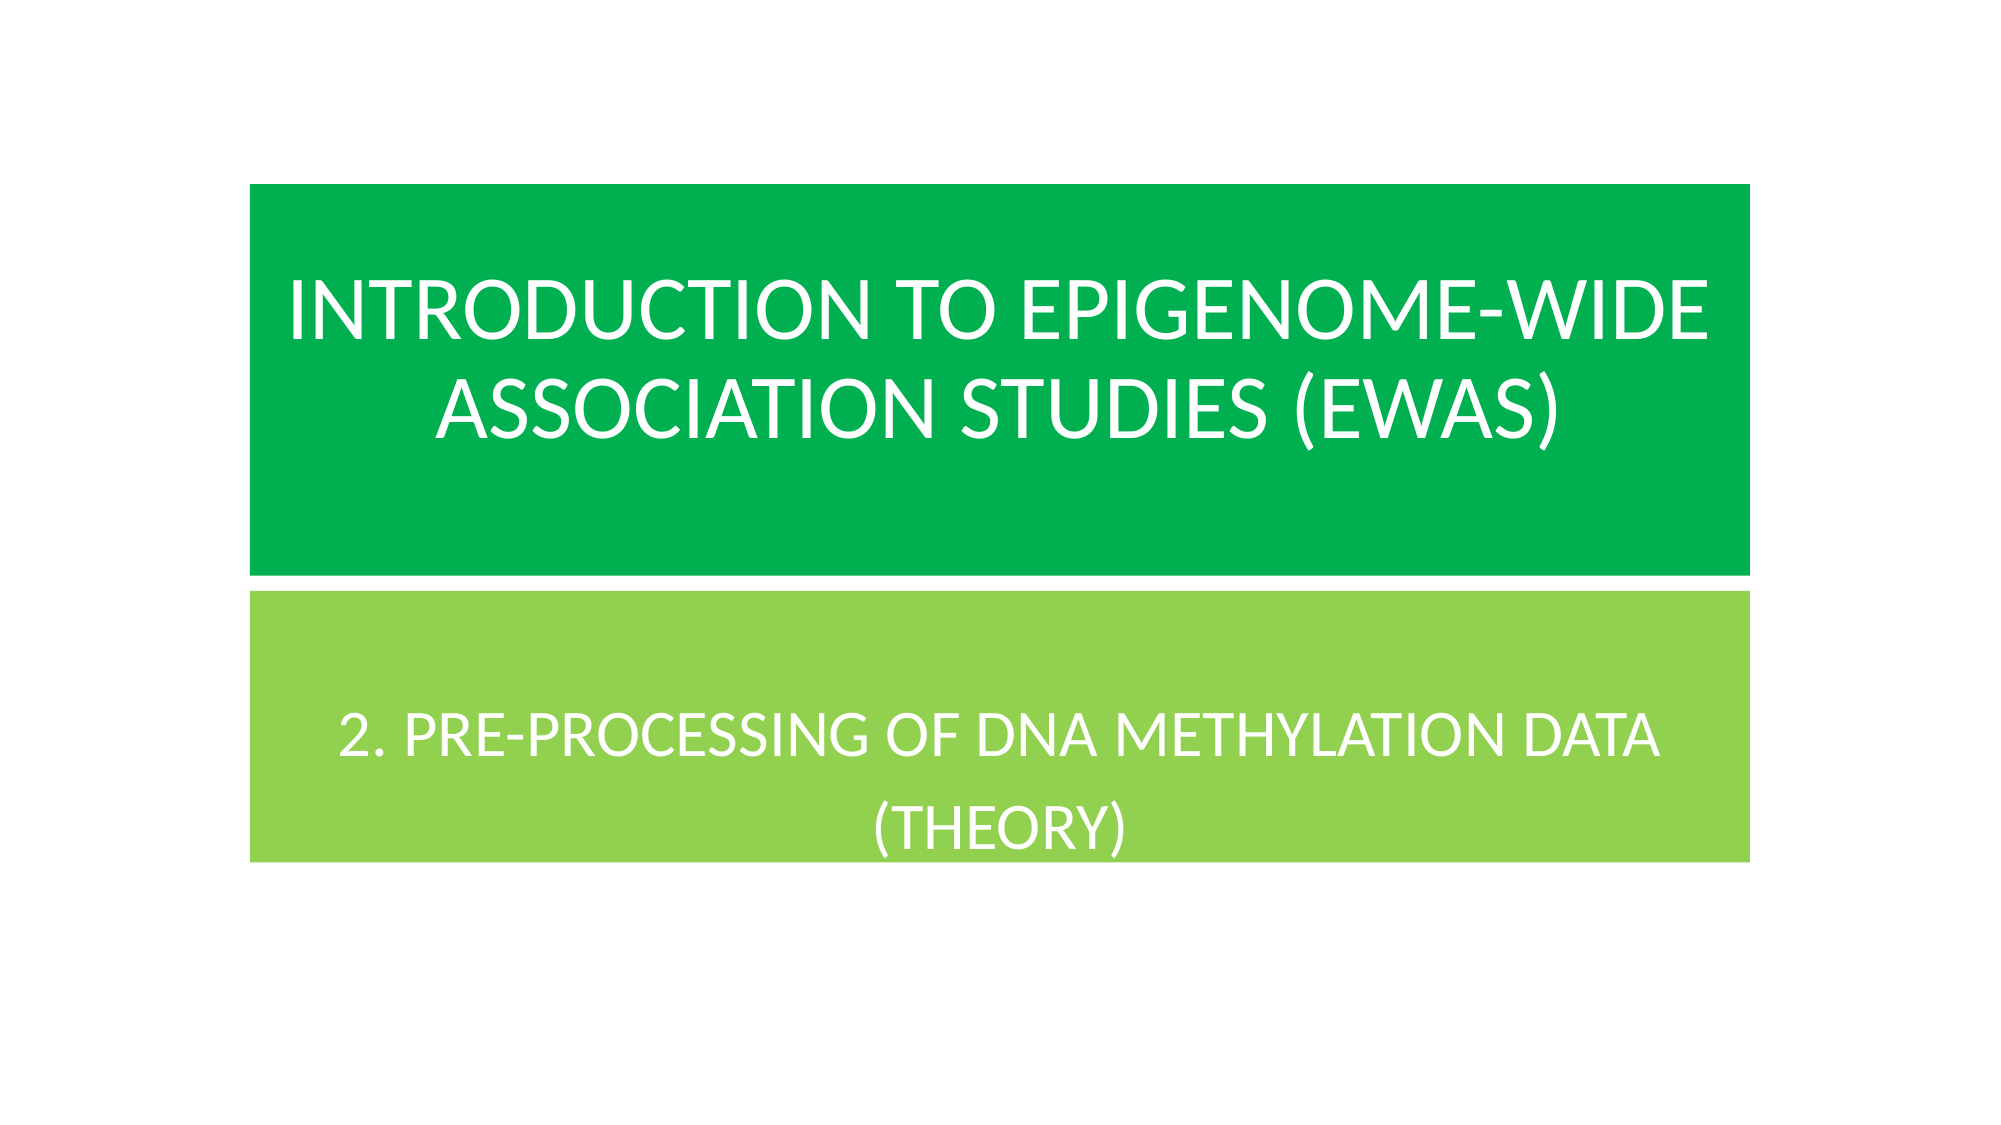

# INTRODUCTION TO EPIGENOME-WIDE ASSOCIATION STUDIES (EWAS)

2. PRE-PROCESSING OF DNA METHYLATION DATA
(THEORY)